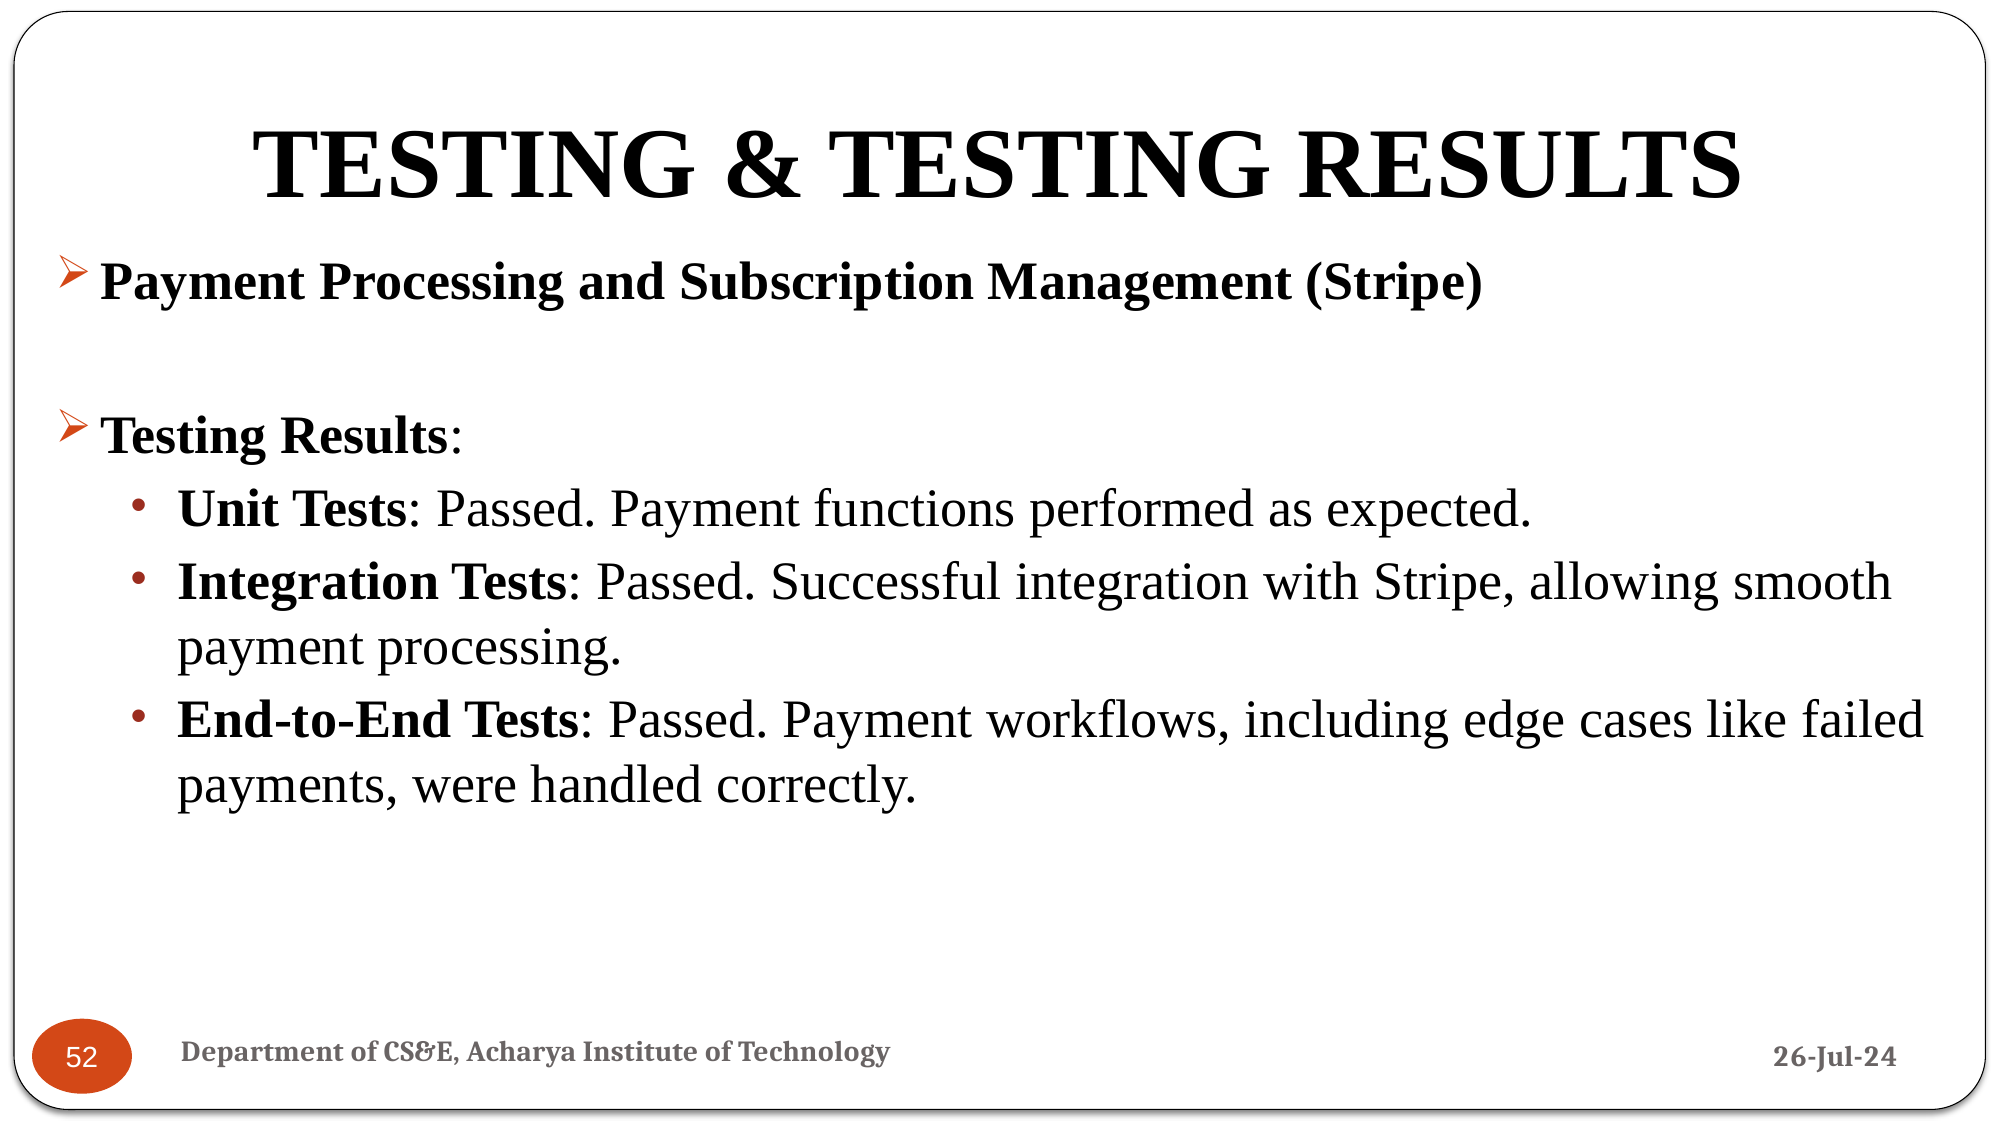

# TESTING & TESTING RESULTS
Payment Processing and Subscription Management (Stripe)

Testing Results:
Unit Tests: Passed. Payment functions performed as expected.
Integration Tests: Passed. Successful integration with Stripe, allowing smooth payment processing.
End-to-End Tests: Passed. Payment workflows, including edge cases like failed payments, were handled correctly.

Department of CS&E, Acharya Institute of Technology
26-Jul-24
52